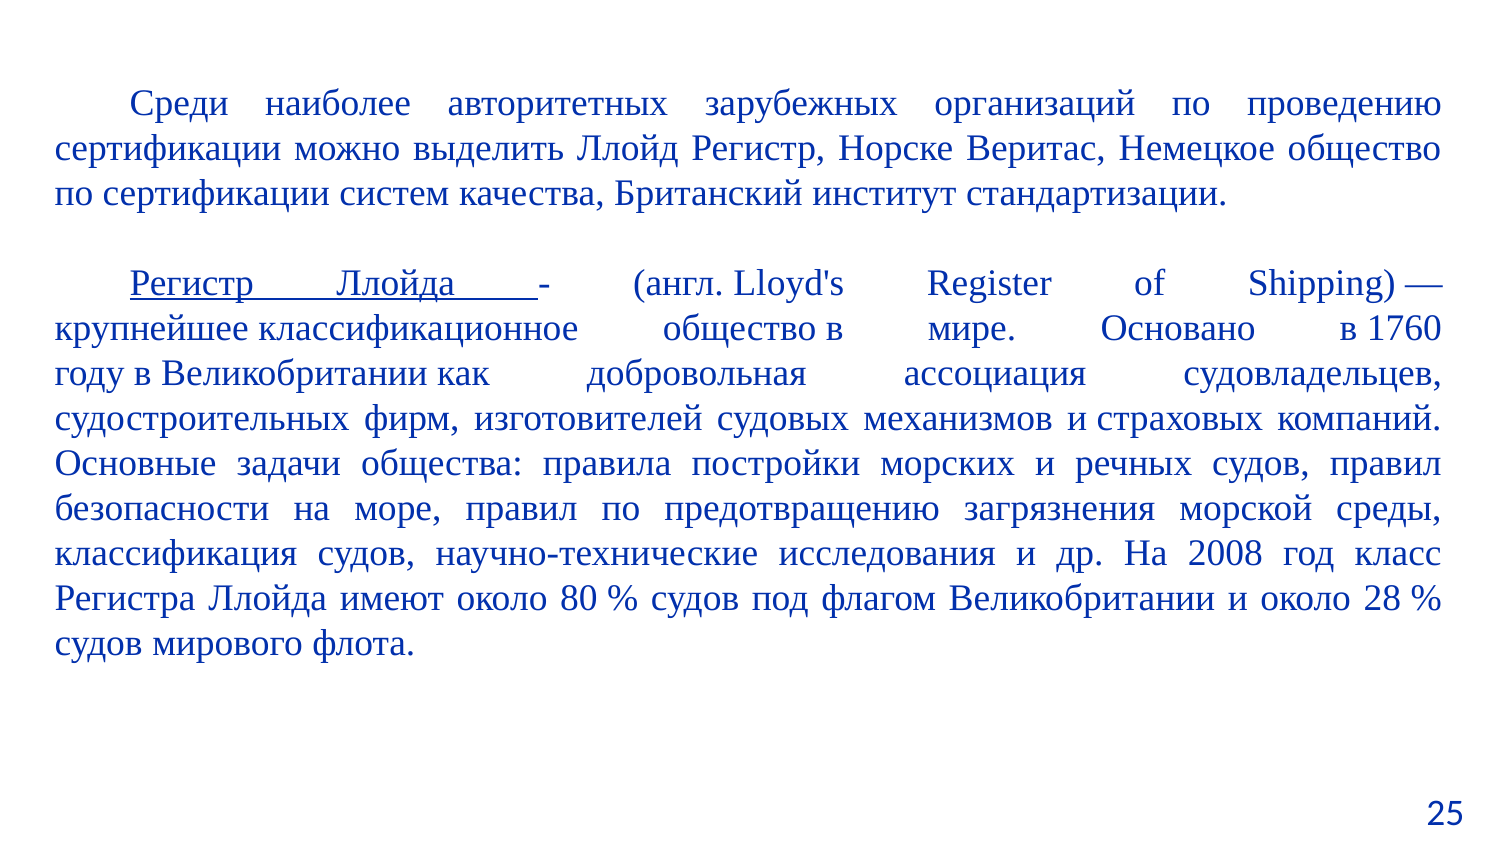

Среди наиболее авторитетных зарубежных организаций по проведению сертификации можно выделить Ллойд Регистр, Норске Веритас, Немецкое общество по сертификации систем качества, Британский институт стандартизации.

Регистр Ллойда - (англ. Lloyd's Register of Shipping) — крупнейшее классификационное общество в мире. Основано в 1760 году в Великобритании как добровольная ассоциация судовладельцев, судостроительных фирм, изготовителей судовых механизмов и страховых компаний. Основные задачи общества: правила постройки морских и речных судов, правил безопасности на море, правил по предотвращению загрязнения морской среды, классификация судов, научно-технические исследования и др. На 2008 год класс Регистра Ллойда имеют около 80 % судов под флагом Великобритании и около 28 % судов мирового флота.
25